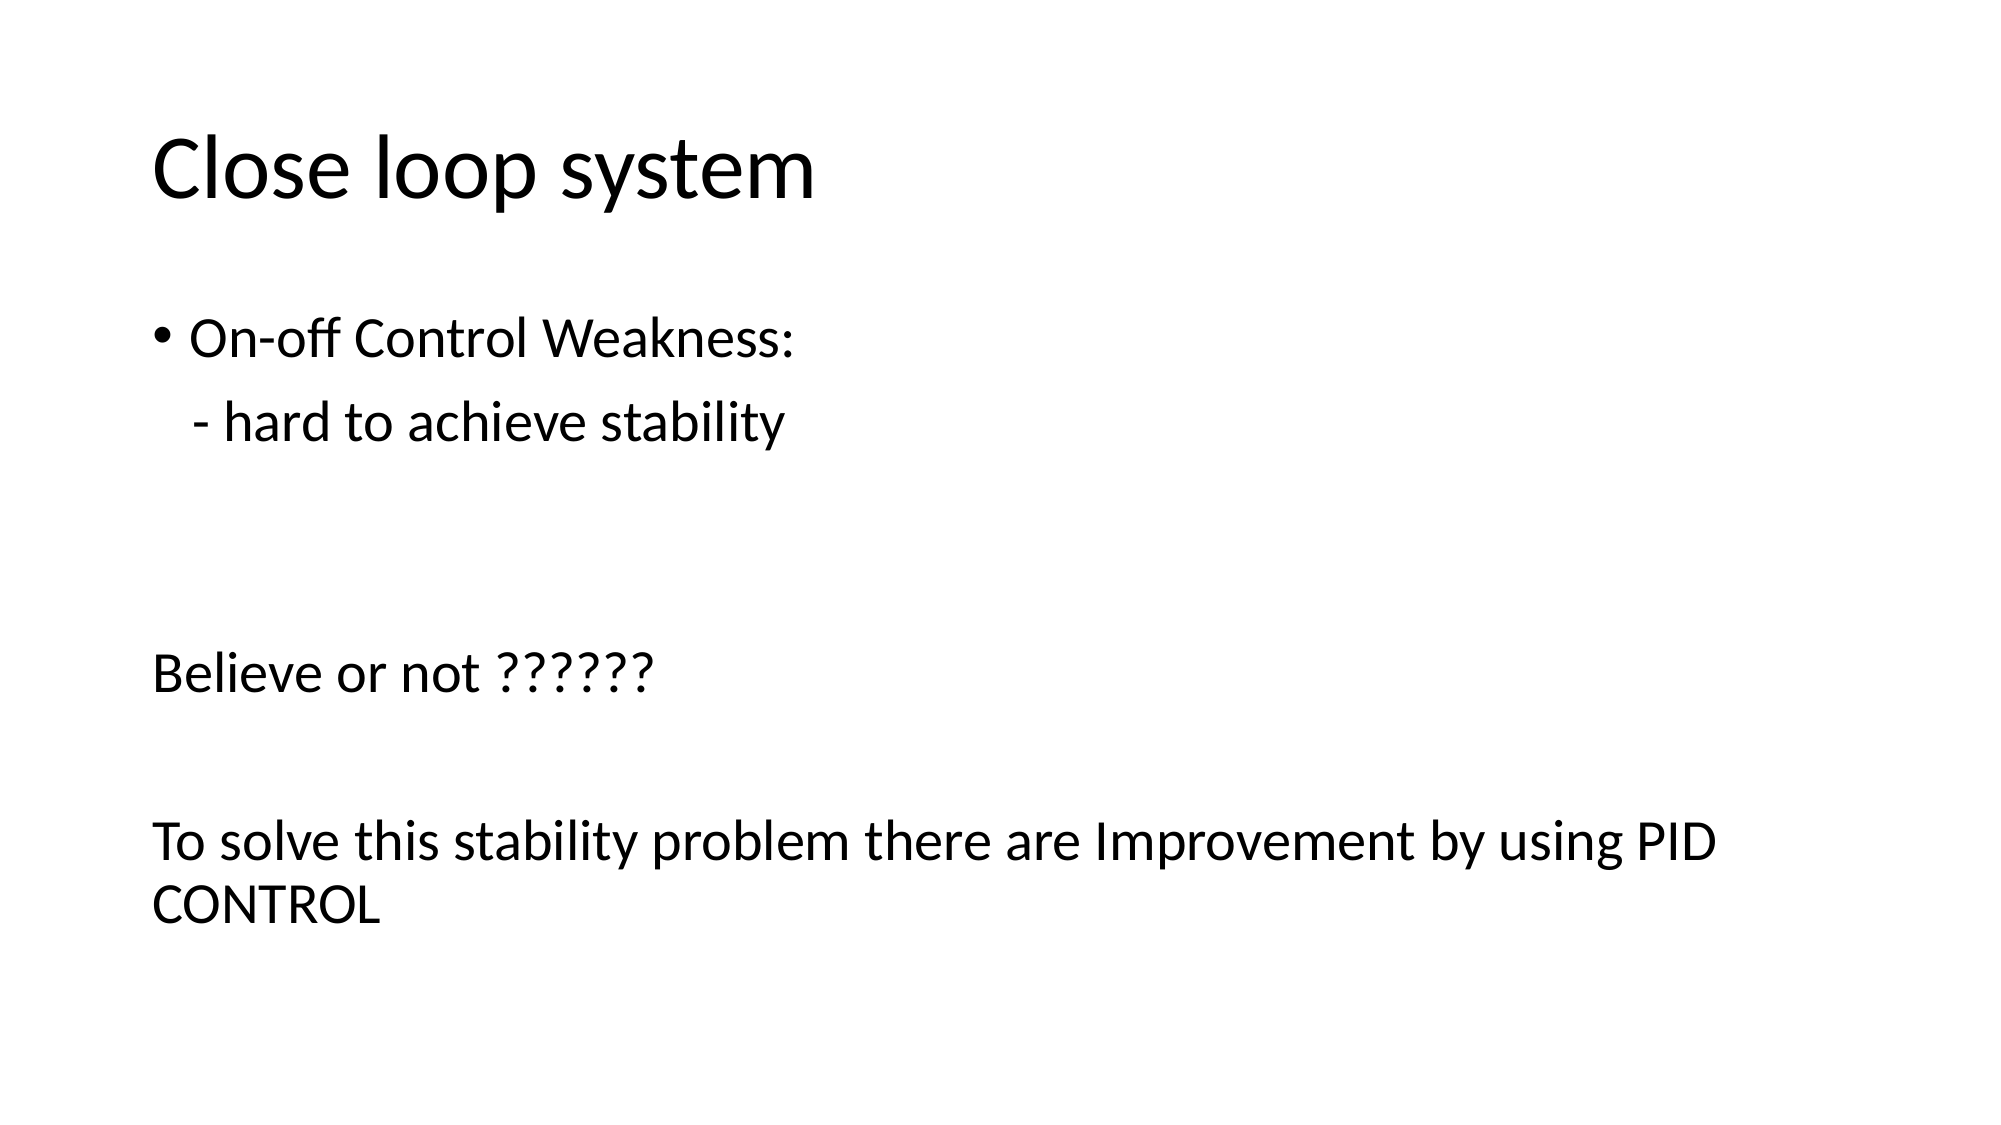

# Close loop system
On-off Control Weakness:
   - hard to achieve stability

Believe or not ??????

To solve this stability problem there are Improvement by using PID CONTROL